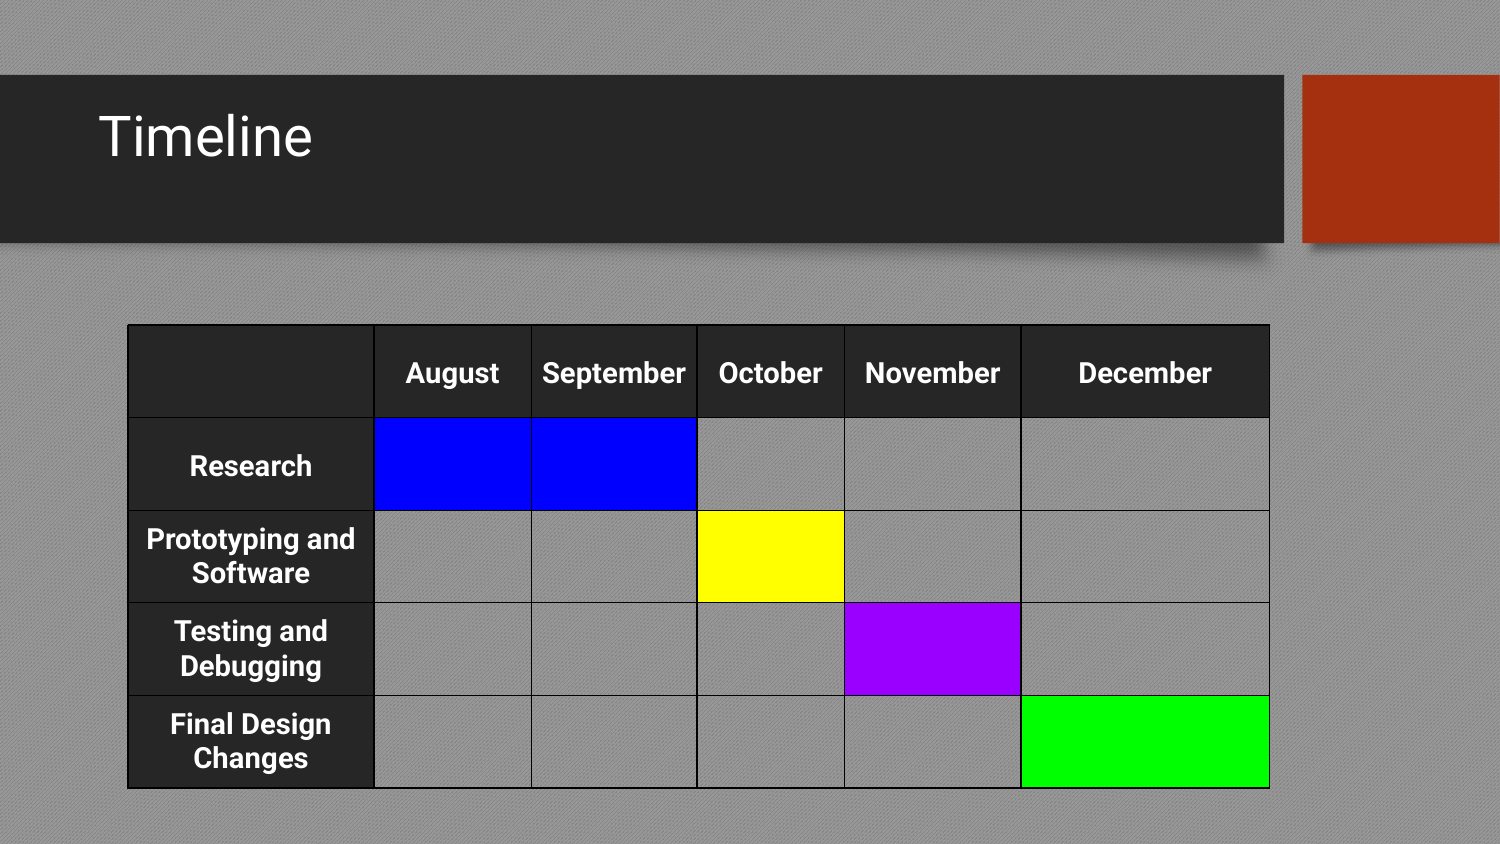

# Timeline
|  | August | September | October | November | December |
| --- | --- | --- | --- | --- | --- |
| Research |  |  |  |  |  |
| Prototyping and Software |  |  |  |  |  |
| Testing and Debugging |  |  |  |  |  |
| Final Design Changes |  |  |  |  |  |